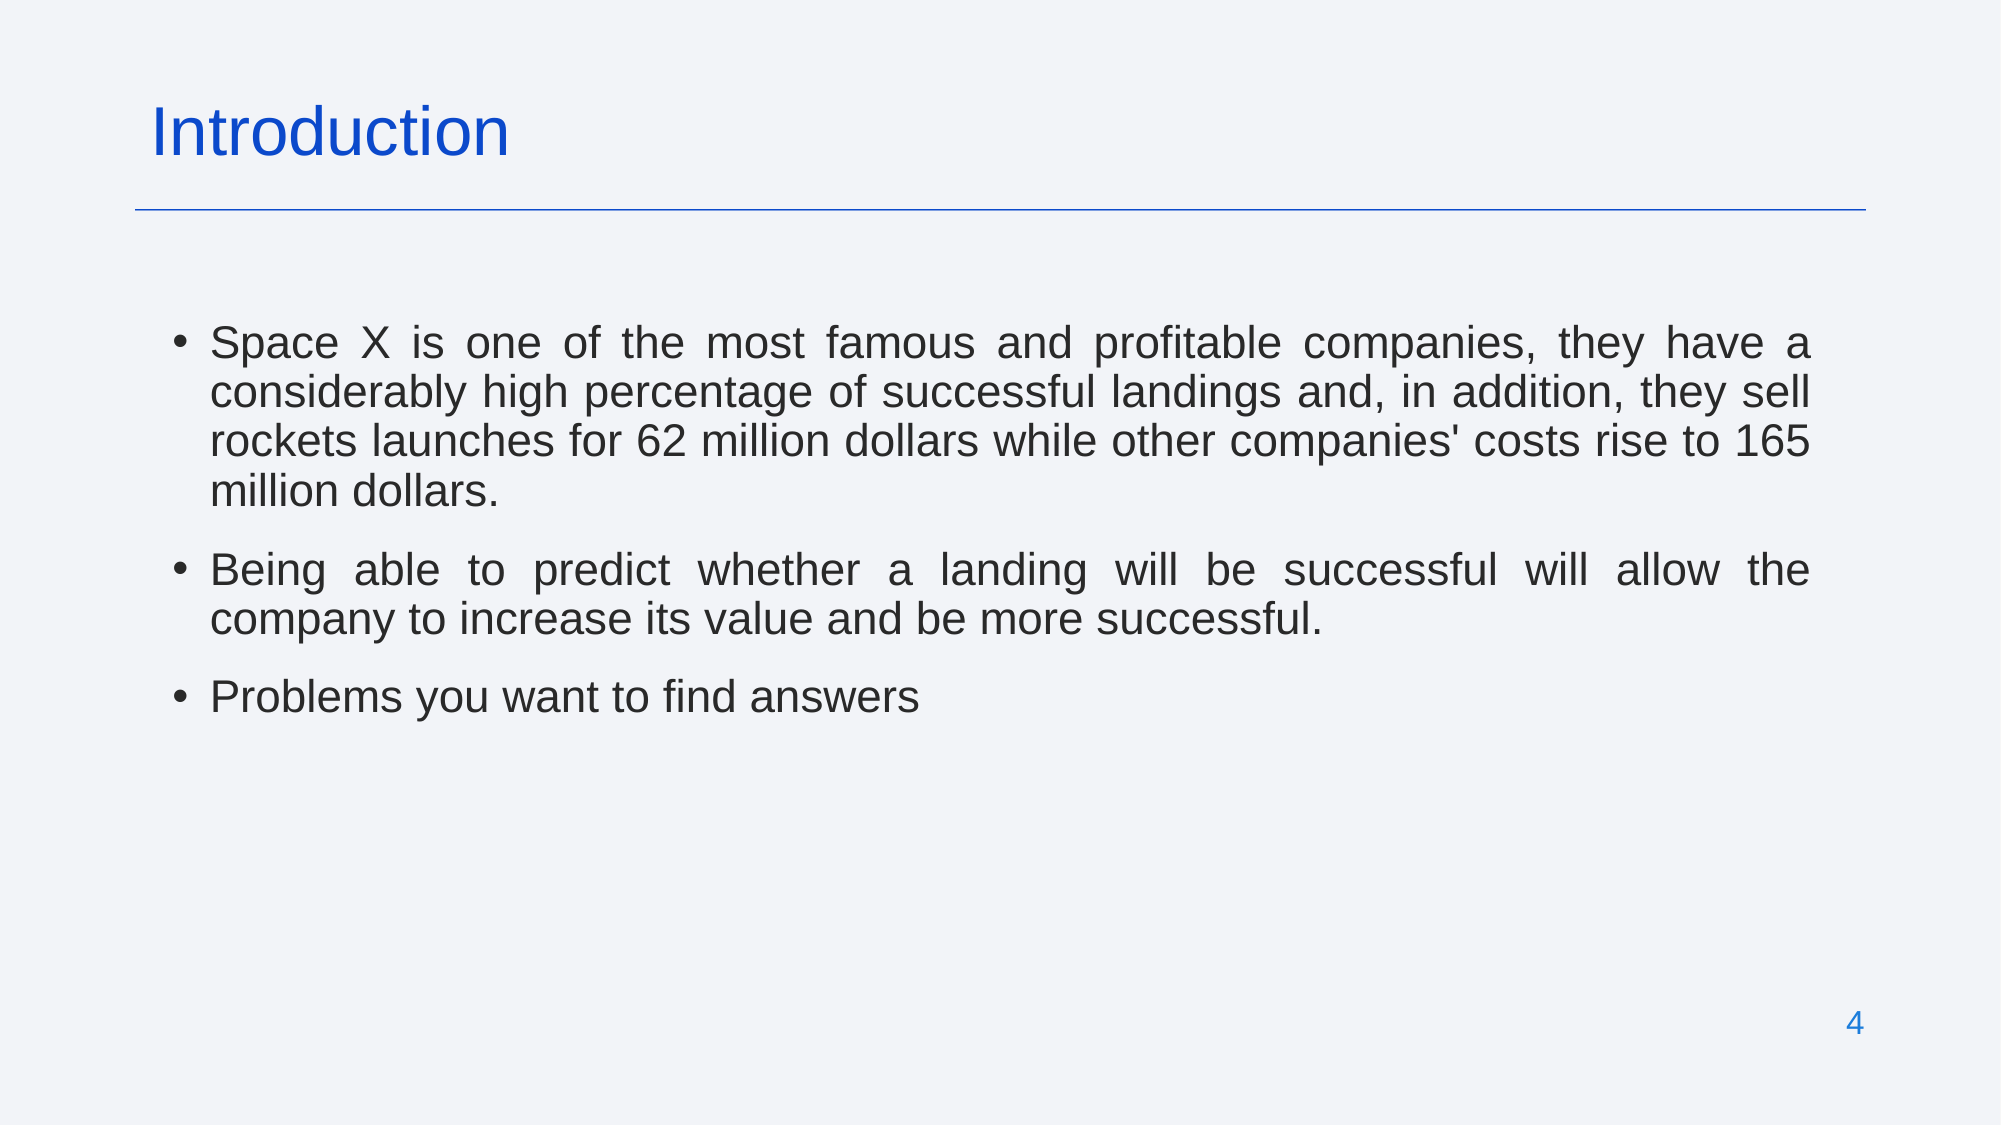

Introduction
Space X is one of the most famous and profitable companies, they have a considerably high percentage of successful landings and, in addition, they sell rockets launches for 62 million dollars while other companies' costs rise to 165 million dollars.
Being able to predict whether a landing will be successful will allow the company to increase its value and be more successful.
Problems you want to find answers
4